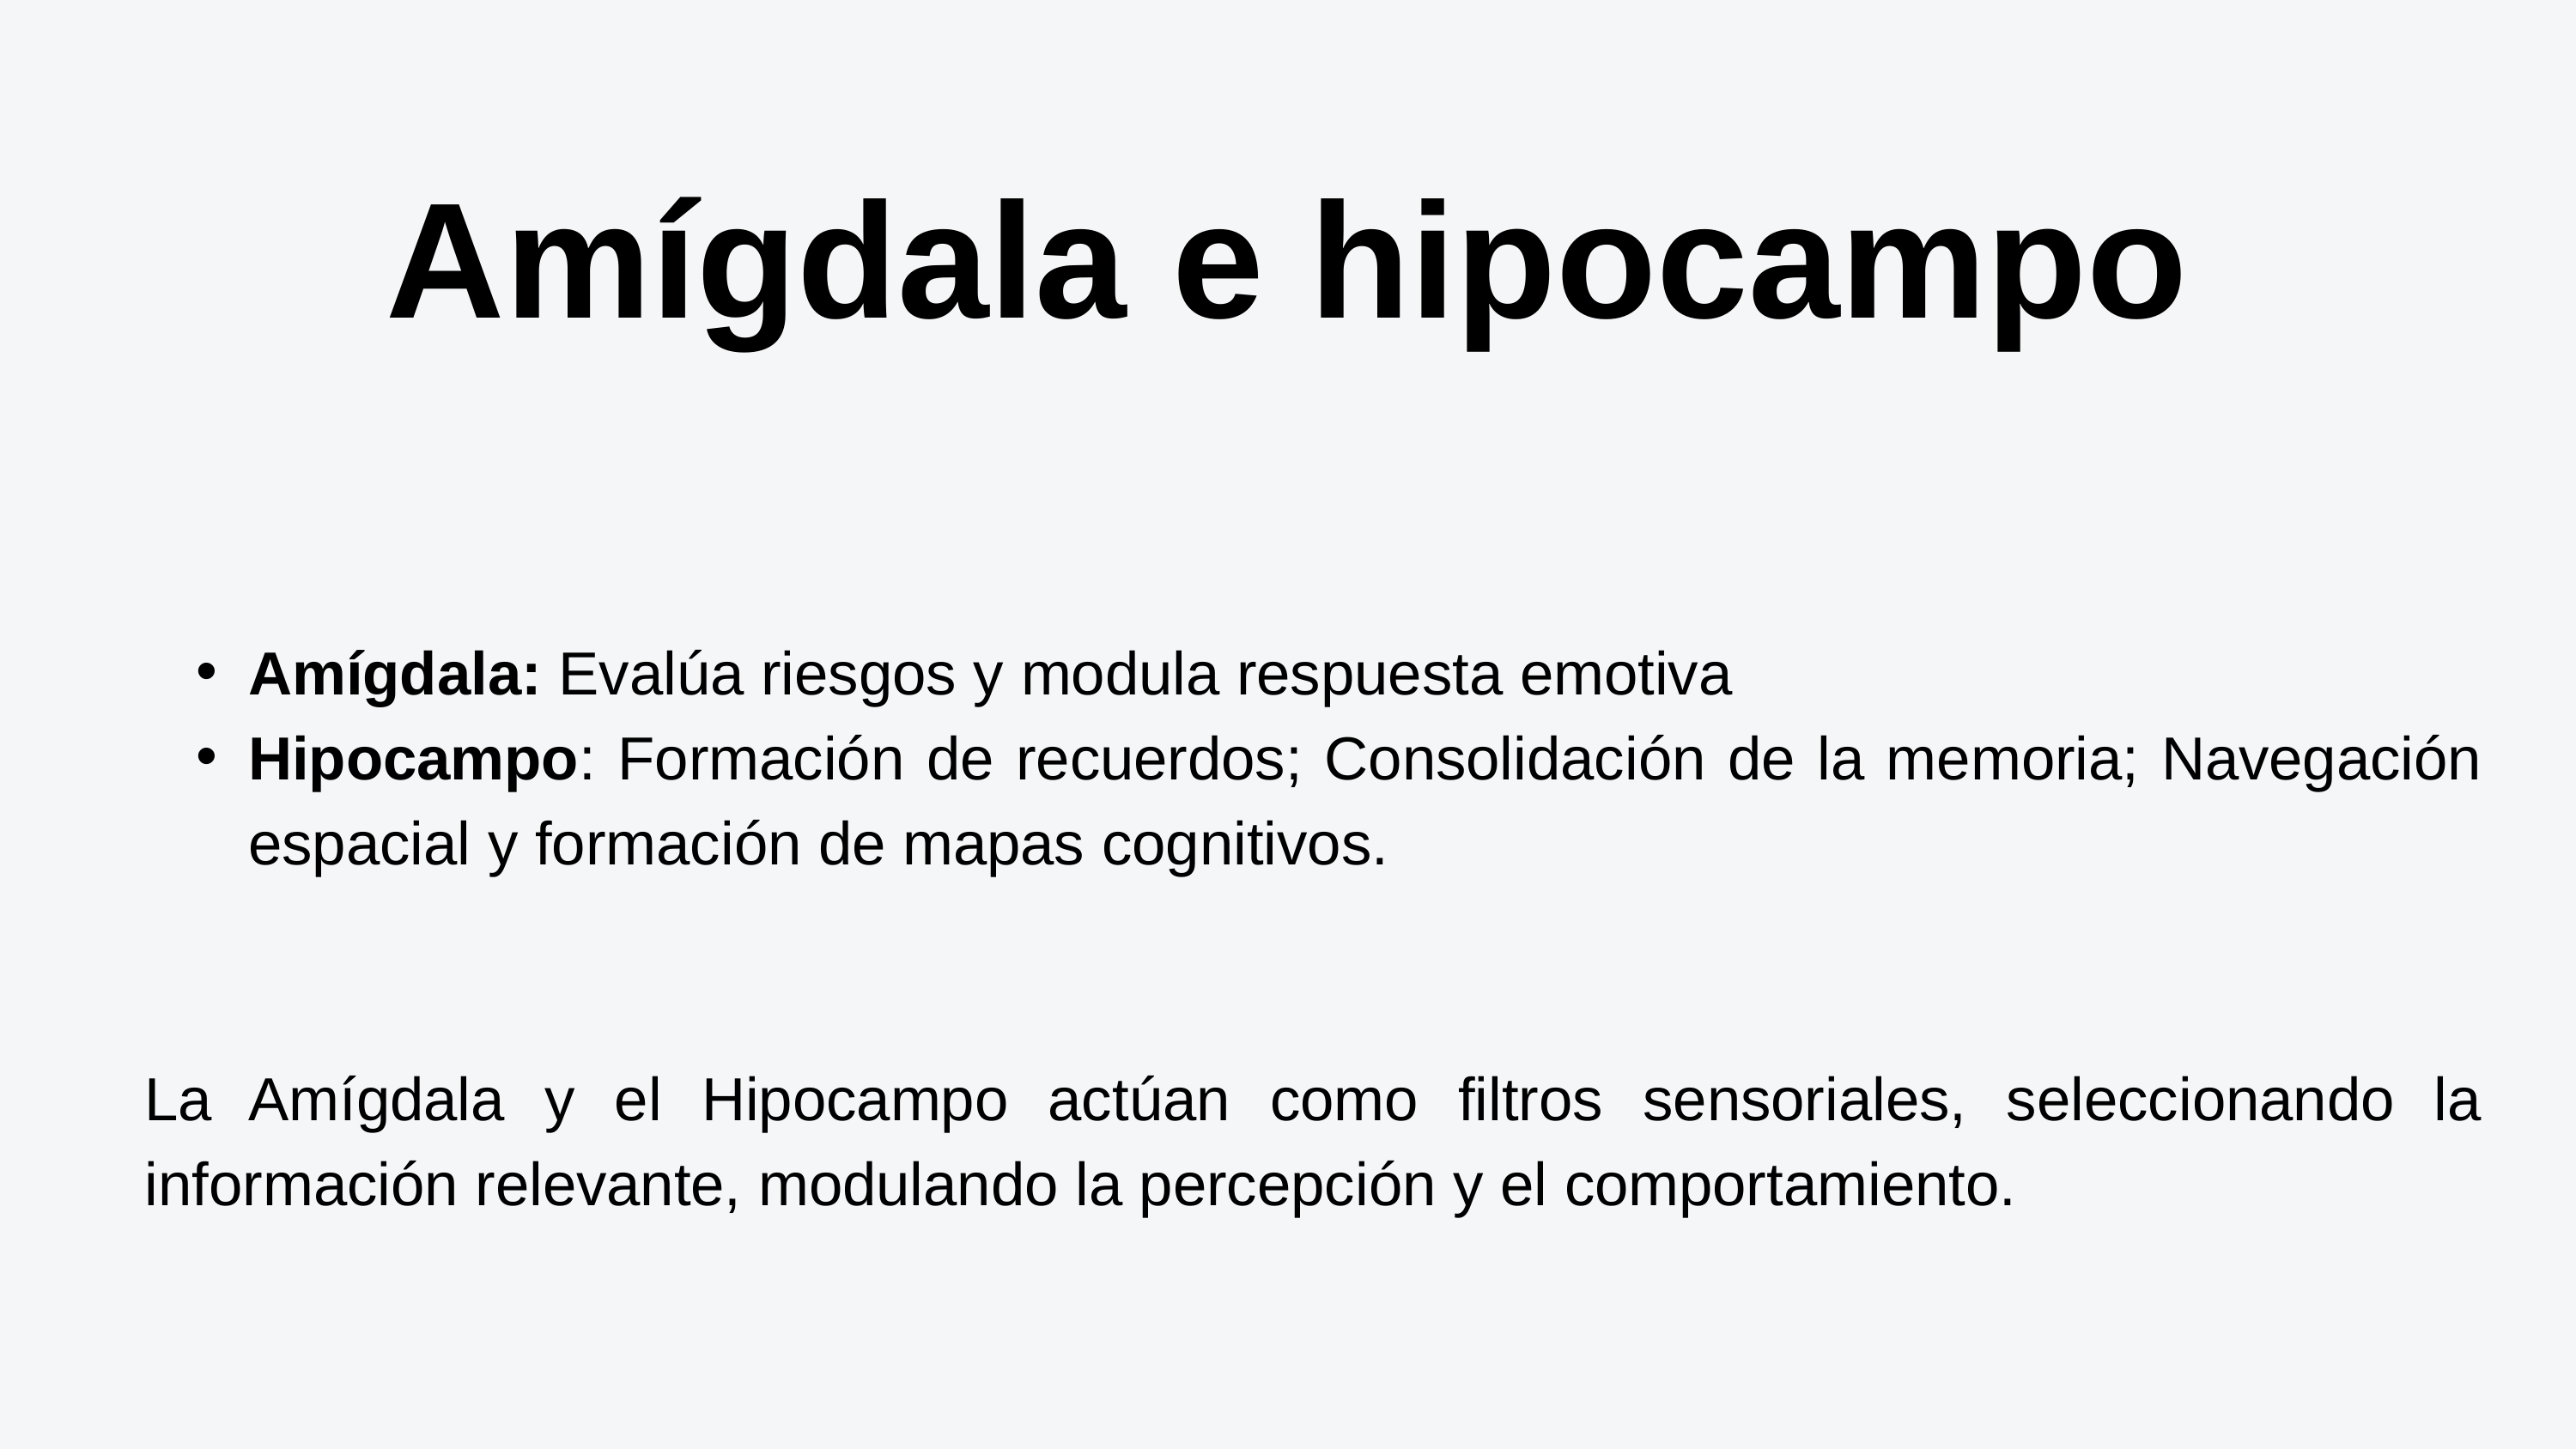

Amígdala e hipocampo
Amígdala: Evalúa riesgos y modula respuesta emotiva
Hipocampo: Formación de recuerdos; Consolidación de la memoria; Navegación espacial y formación de mapas cognitivos.

La Amígdala y el Hipocampo actúan como filtros sensoriales, seleccionando la información relevante, modulando la percepción y el comportamiento.